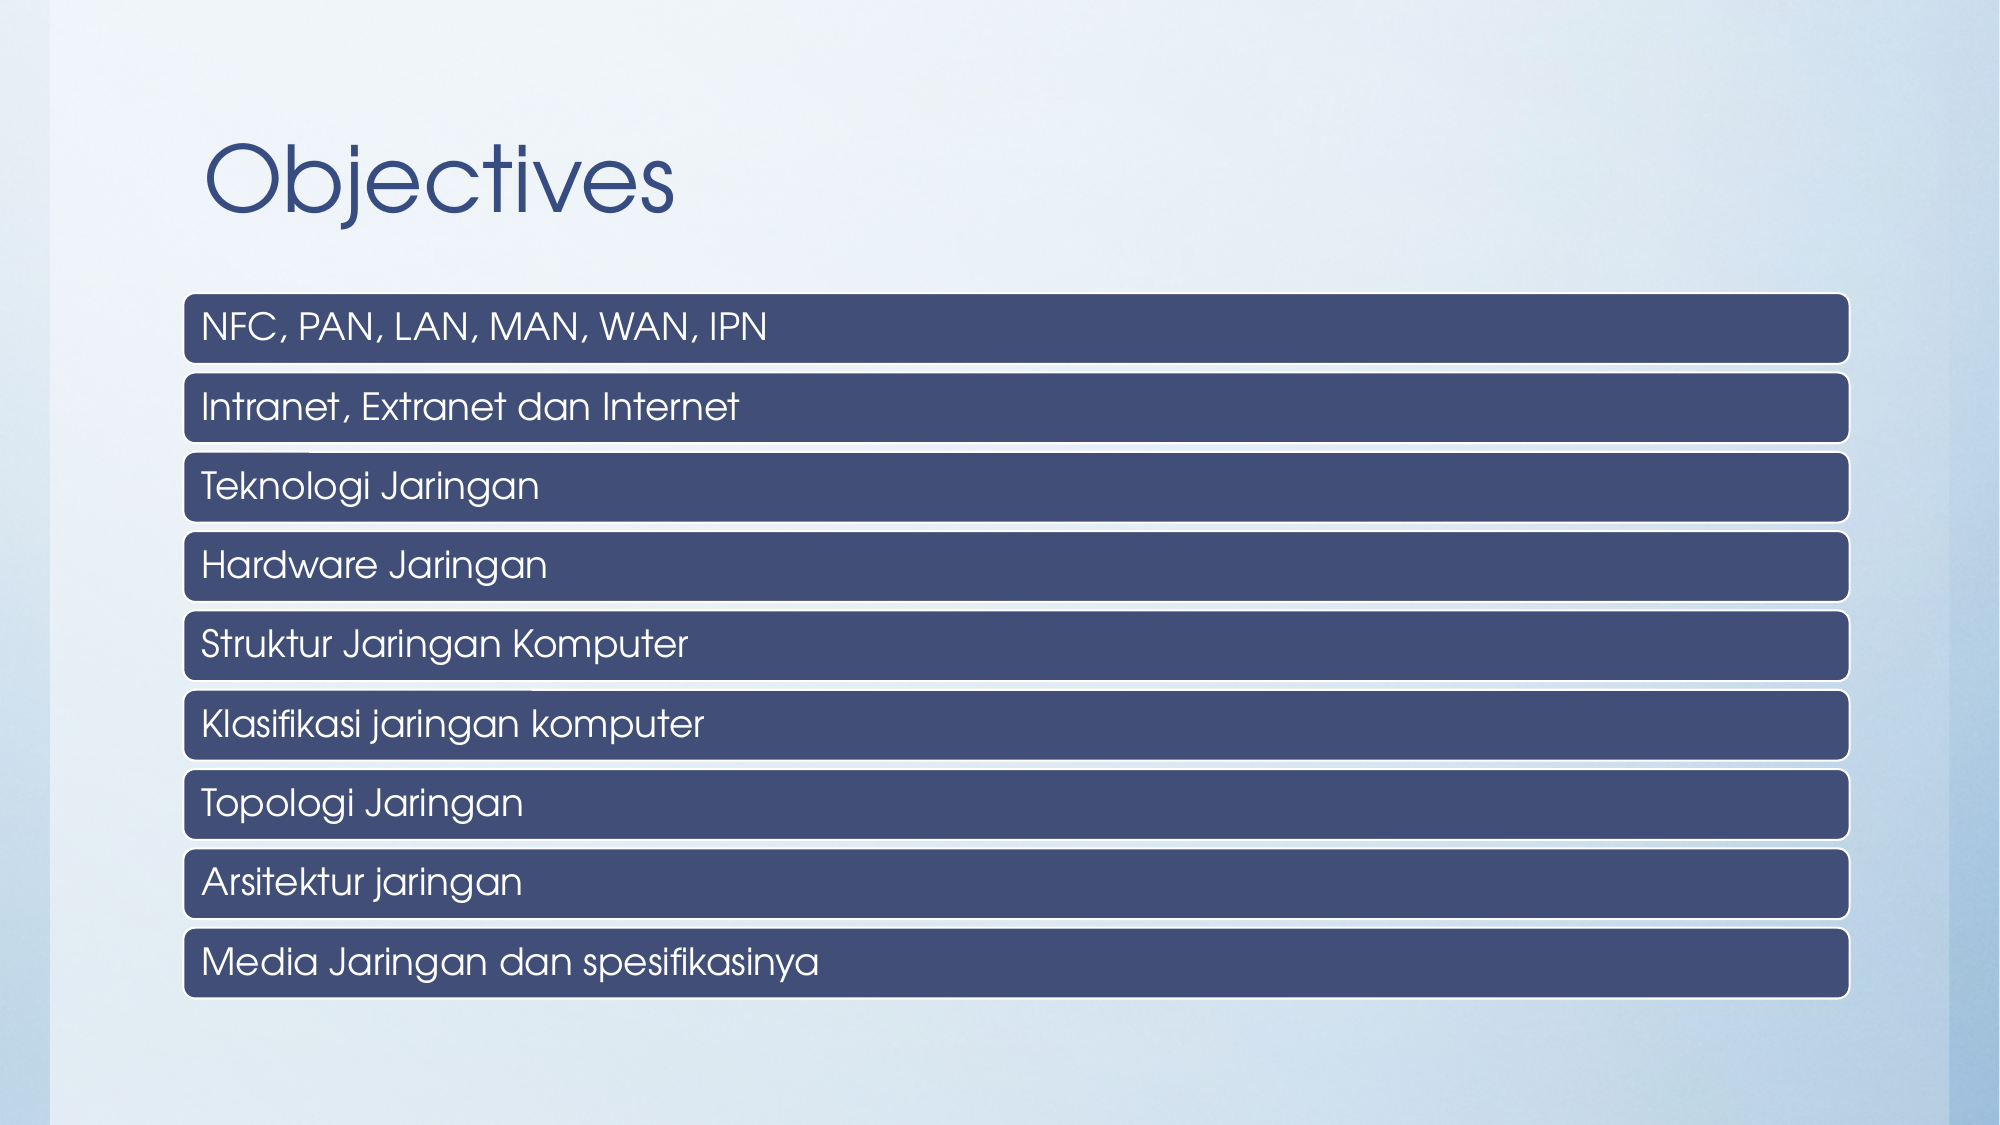

# Objectives
NFC, PAN, LAN, MAN, WAN, IPN
Intranet, Extranet dan Internet
Teknologi Jaringan
Hardware Jaringan
Struktur Jaringan Komputer
Klasifikasi jaringan komputer
Topologi Jaringan
Arsitektur jaringan
Media Jaringan dan spesifikasinya